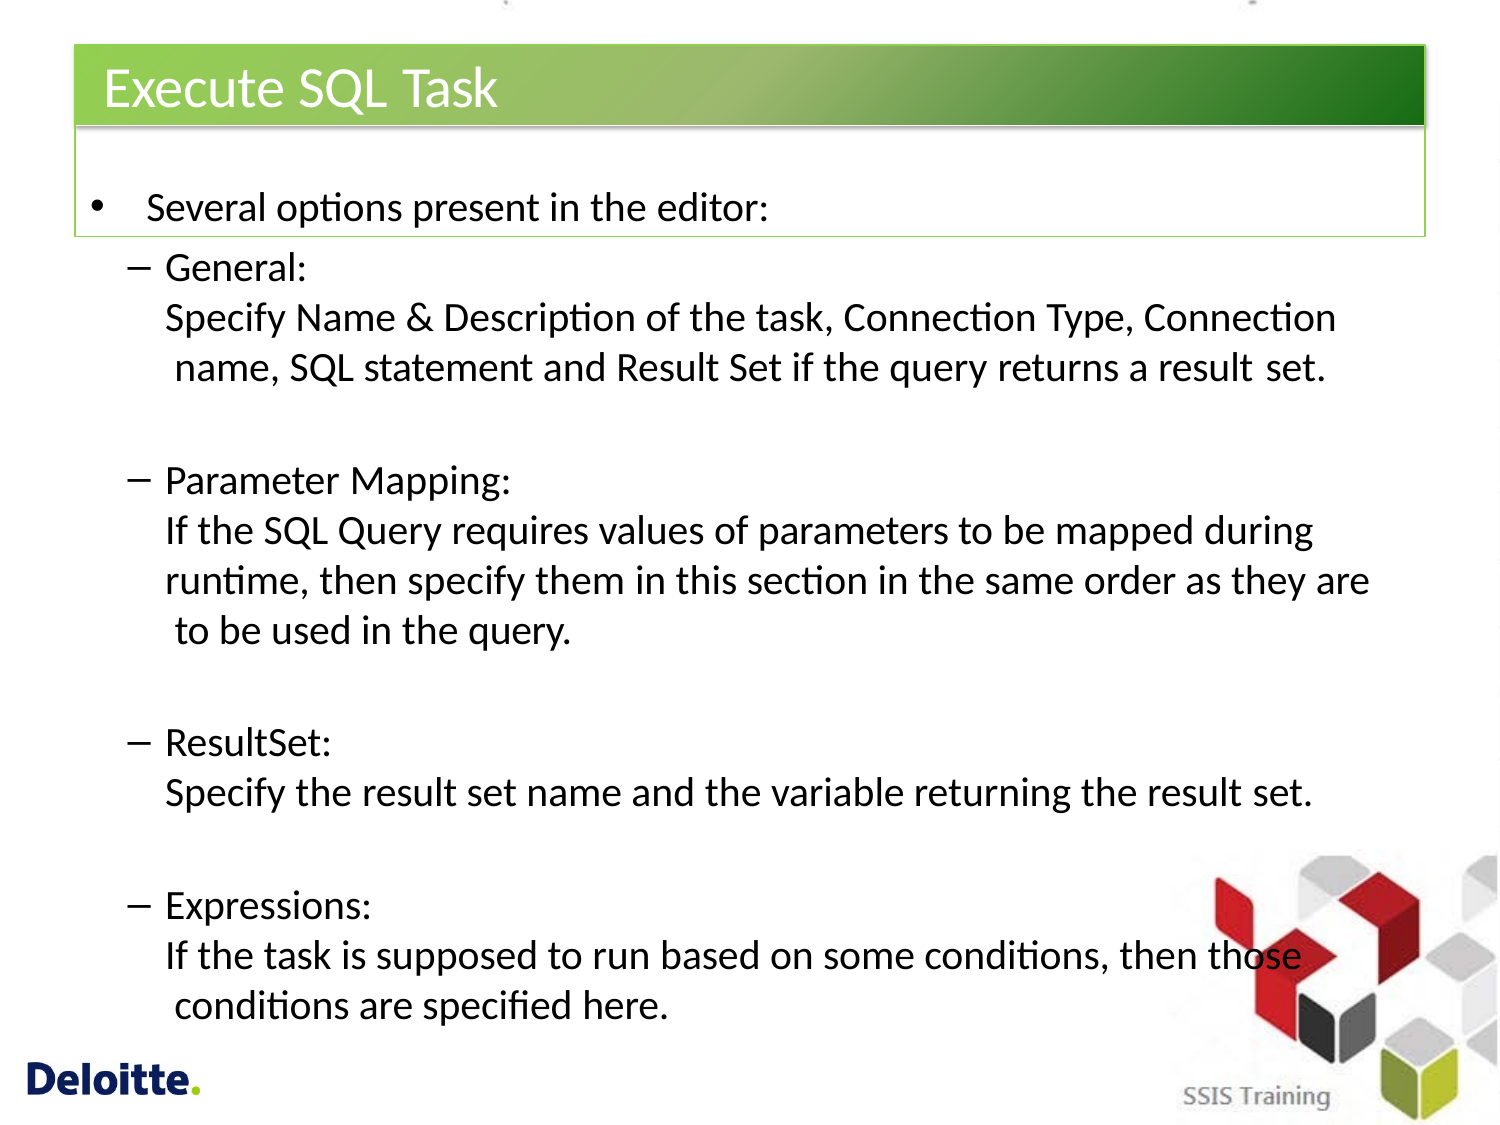

# Execute SQL Task
Several options present in the editor:
General:
Specify Name & Description of the task, Connection Type, Connection  name, SQL statement and Result Set if the query returns a result set.

Parameter Mapping:
If the SQL Query requires values of parameters to be mapped during  runtime, then specify them in this section in the same order as they are  to be used in the query.

ResultSet:
Specify the result set name and the variable returning the result set.

Expressions:
If the task is supposed to run based on some conditions, then those  conditions are specified here.